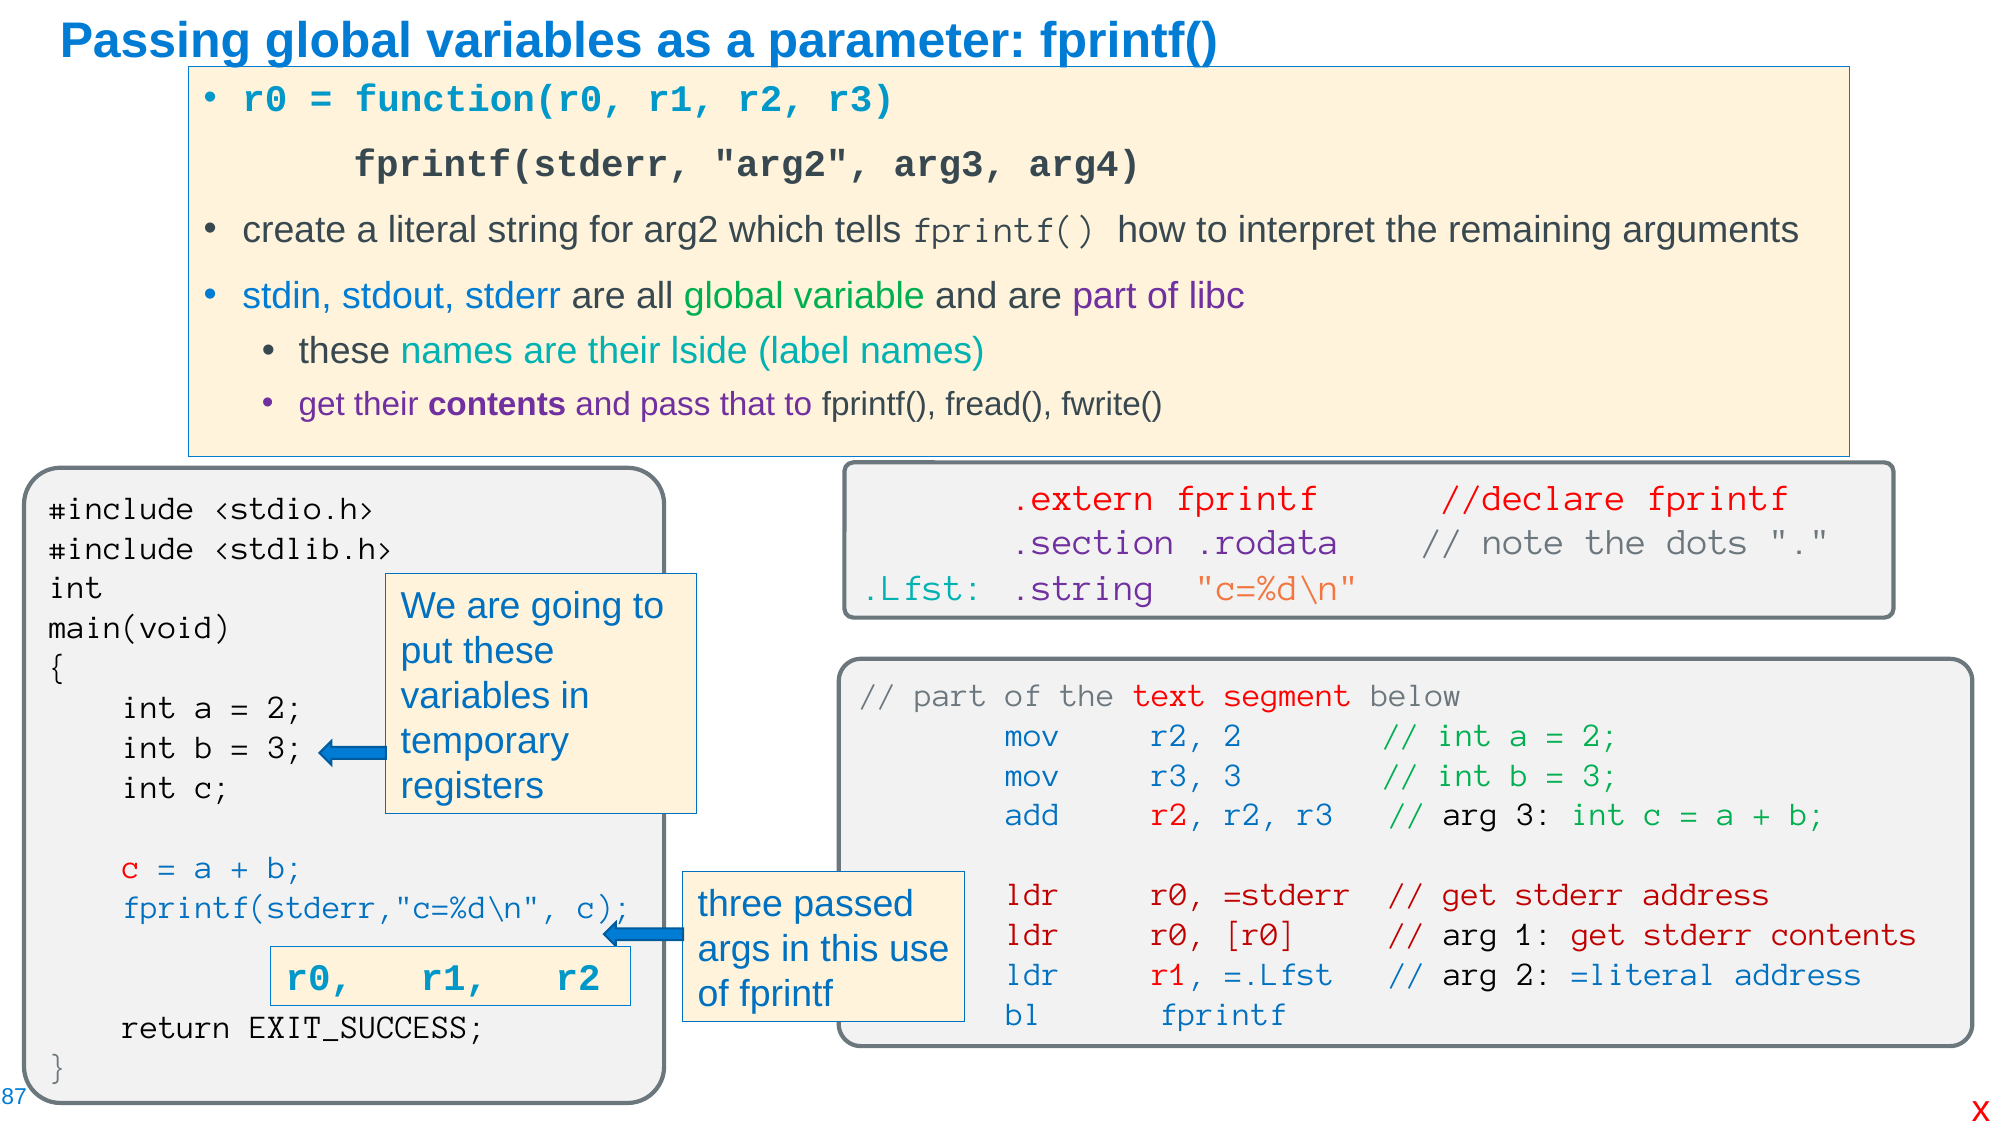

# Passing global variables as a parameter: fprintf()
r0 = function(r0, r1, r2, r3)
	fprintf(stderr, "arg2", arg3, arg4)
create a literal string for arg2 which tells fprintf() how to interpret the remaining arguments
stdin, stdout, stderr are all global variable and are part of libc
these names are their lside (label names)
get their contents and pass that to fprintf(), fread(), fwrite()
	.extern fprintf      //declare fprintf
	.section .rodata    // note the dots "."
.Lfst:	.string  "c=%d\n"
#include <stdio.h>
#include <stdlib.h>
int
main(void)
{
    int a = 2;
    int b = 3;
    int c;

    c = a + b;
    fprintf(stderr,"c=%d\n", c);

    return EXIT_SUCCESS;
}
We are going to put these variables in temporary registers

// part of the text segment below
        mov     r2, 2	    // int a = 2;
        mov     r3, 3	    // int b = 3;
        add     r2, r2, r3   // arg 3: int c = a + b;

        ldr     r0, =stderr  // get stderr address
        ldr     r0, [r0]     // arg 1: get stderr contents
        ldr     r1, =.Lfst   // arg 2: =literal address
        bl	fprintf
three passed args in this use of fprintf

r0,   r1,   r2
x